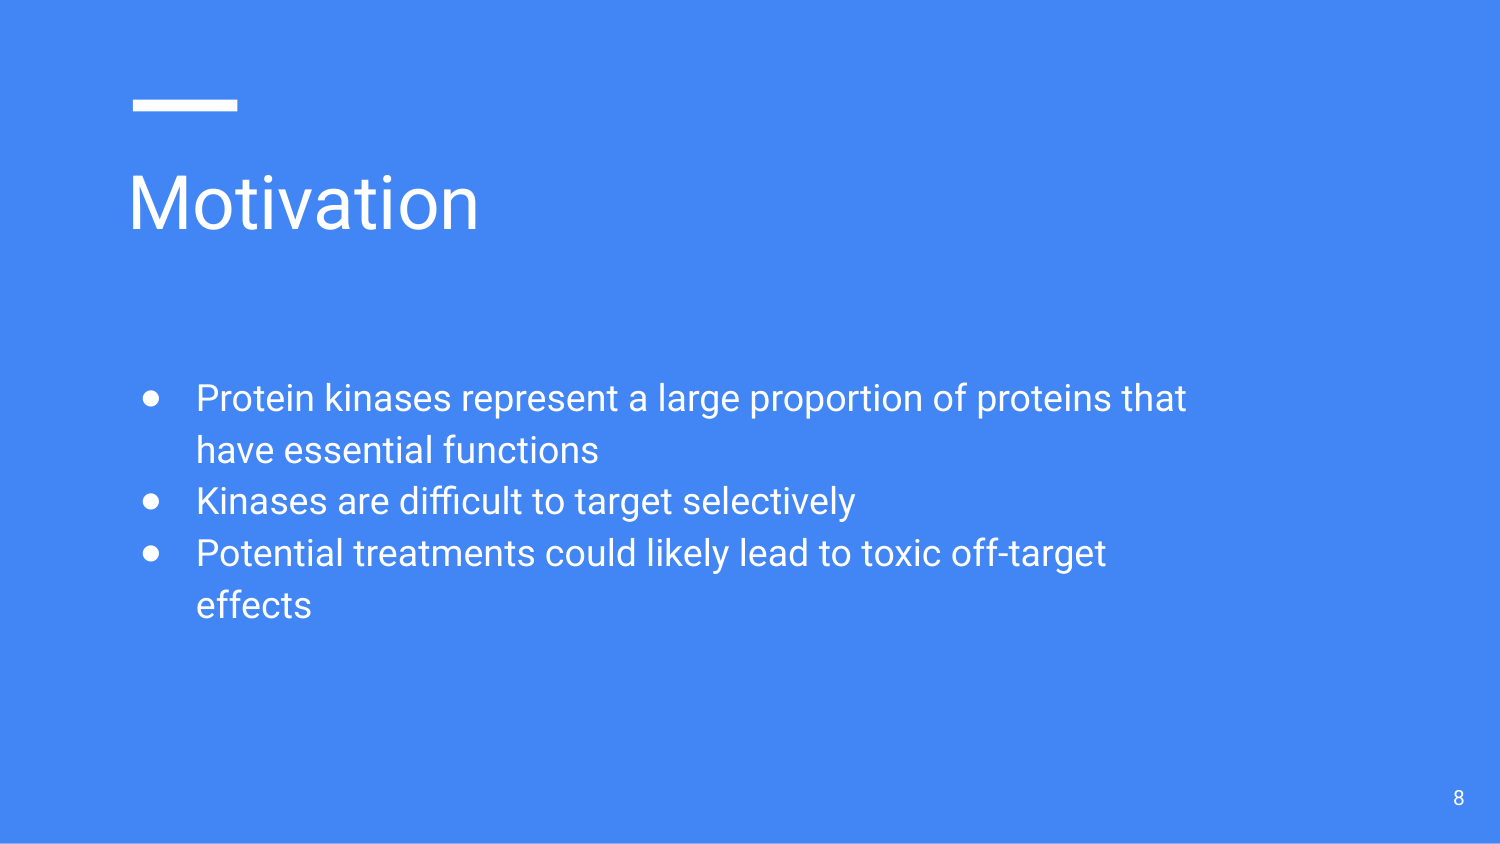

# Motivation
Protein kinases represent a large proportion of proteins that have essential functions
Kinases are difficult to target selectively
Potential treatments could likely lead to toxic off-target effects
8